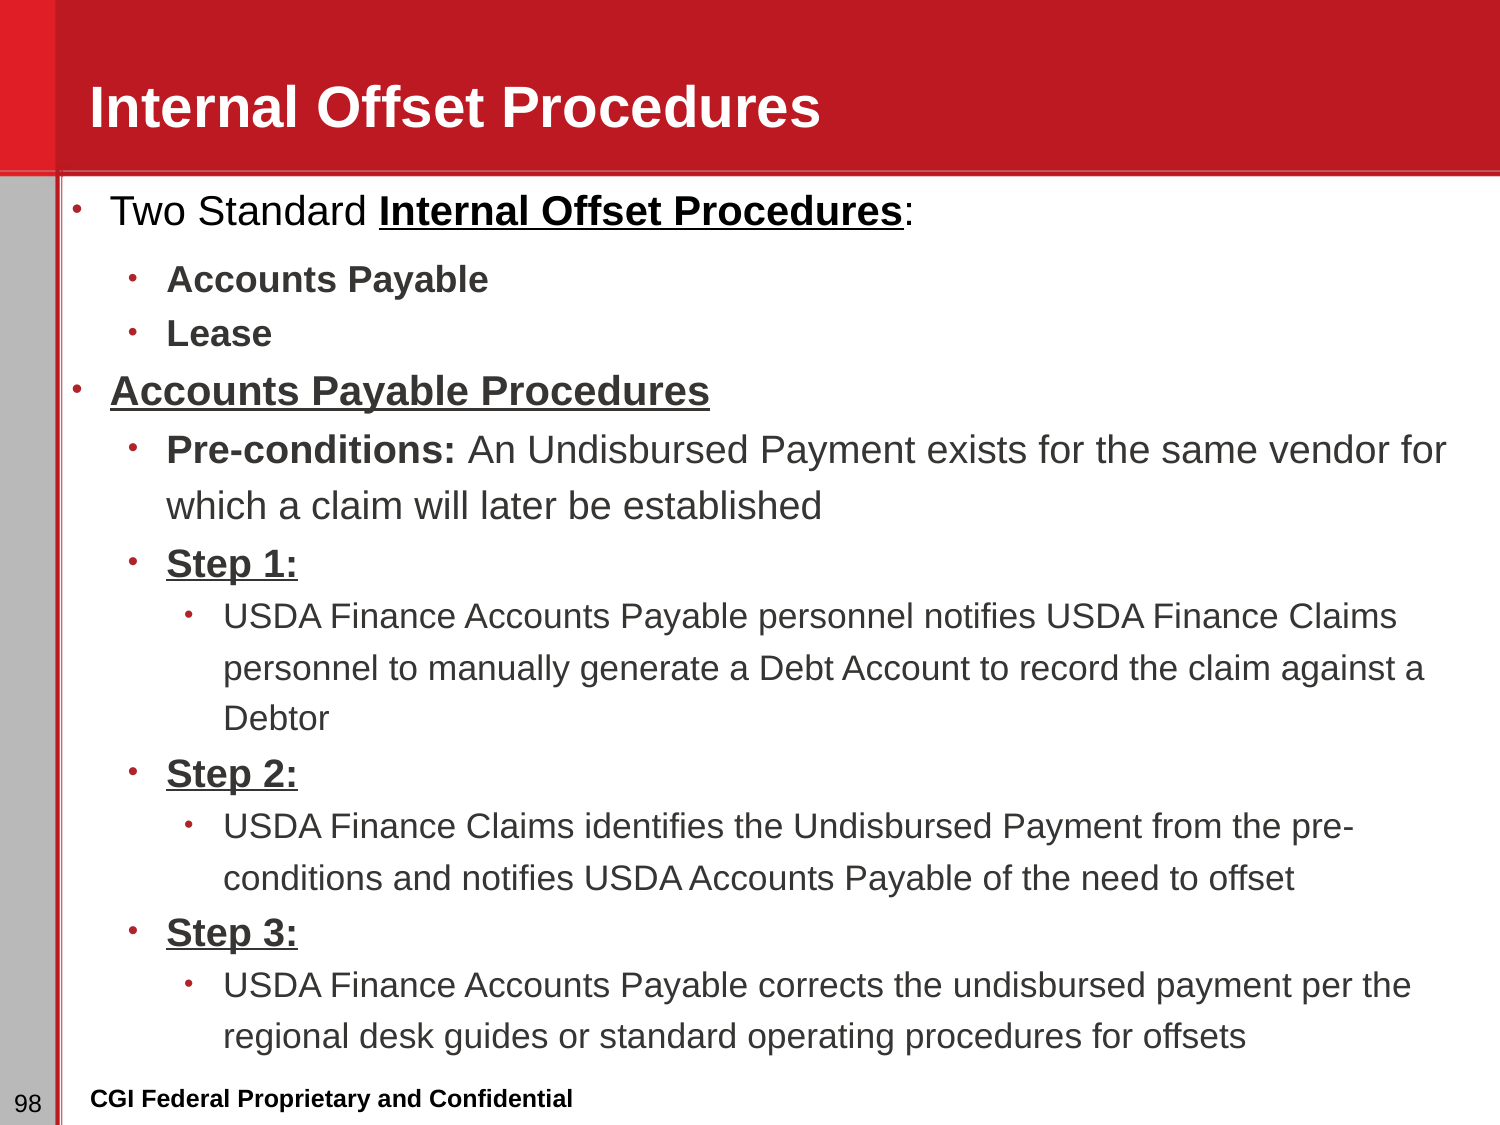

# Internal Offset Procedures
Two Standard Internal Offset Procedures:
Accounts Payable
Lease
Accounts Payable Procedures
Pre-conditions: An Undisbursed Payment exists for the same vendor for which a claim will later be established
Step 1:
USDA Finance Accounts Payable personnel notifies USDA Finance Claims personnel to manually generate a Debt Account to record the claim against a Debtor
Step 2:
USDA Finance Claims identifies the Undisbursed Payment from the pre-conditions and notifies USDA Accounts Payable of the need to offset
Step 3:
USDA Finance Accounts Payable corrects the undisbursed payment per the regional desk guides or standard operating procedures for offsets

98
CGI Federal Proprietary and Confidential